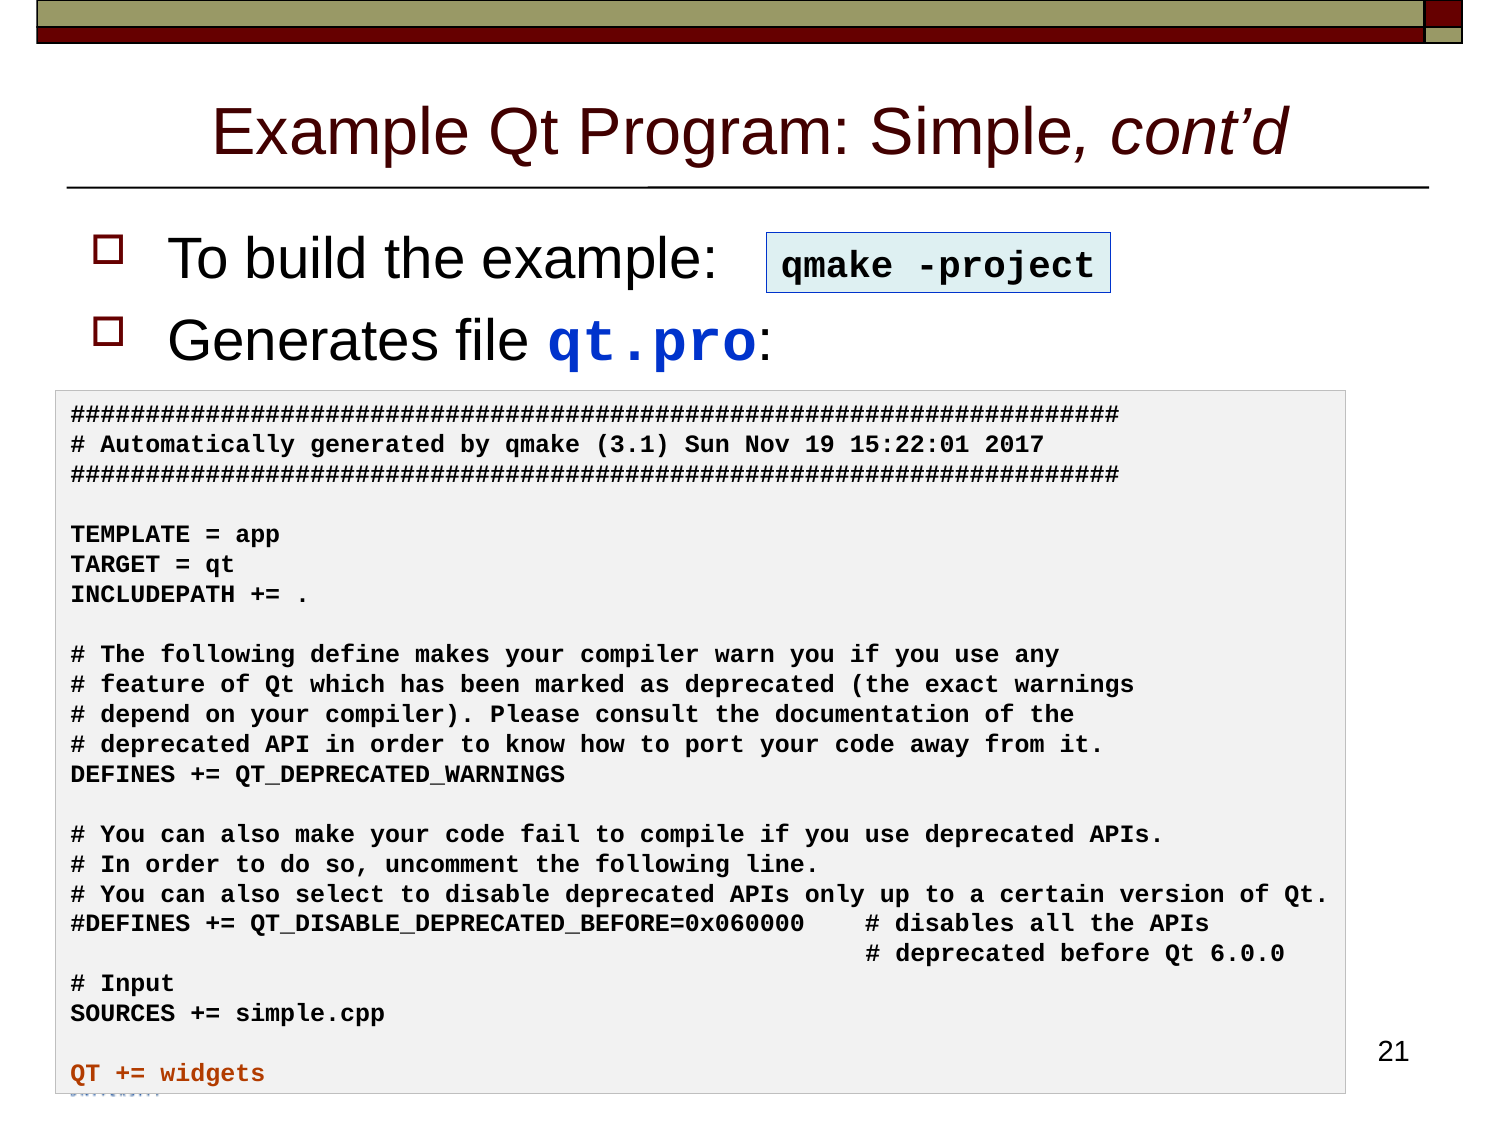

# Example Qt Program: Simple, cont’d
To build the example:
Generates file qt.pro:
qmake -project
######################################################################
# Automatically generated by qmake (3.1) Sun Nov 19 15:22:01 2017
######################################################################

TEMPLATE = app
TARGET = qt
INCLUDEPATH += .

# The following define makes your compiler warn you if you use any
# feature of Qt which has been marked as deprecated (the exact warnings
# depend on your compiler). Please consult the documentation of the
# deprecated API in order to know how to port your code away from it.
DEFINES += QT_DEPRECATED_WARNINGS
# You can also make your code fail to compile if you use deprecated APIs.
# In order to do so, uncomment the following line.
# You can also select to disable deprecated APIs only up to a certain version of Qt.
#DEFINES += QT_DISABLE_DEPRECATED_BEFORE=0x060000    # disables all the APIs
                                                     # deprecated before Qt 6.0.0
# Input
SOURCES += simple.cpp
QT += widgets
21